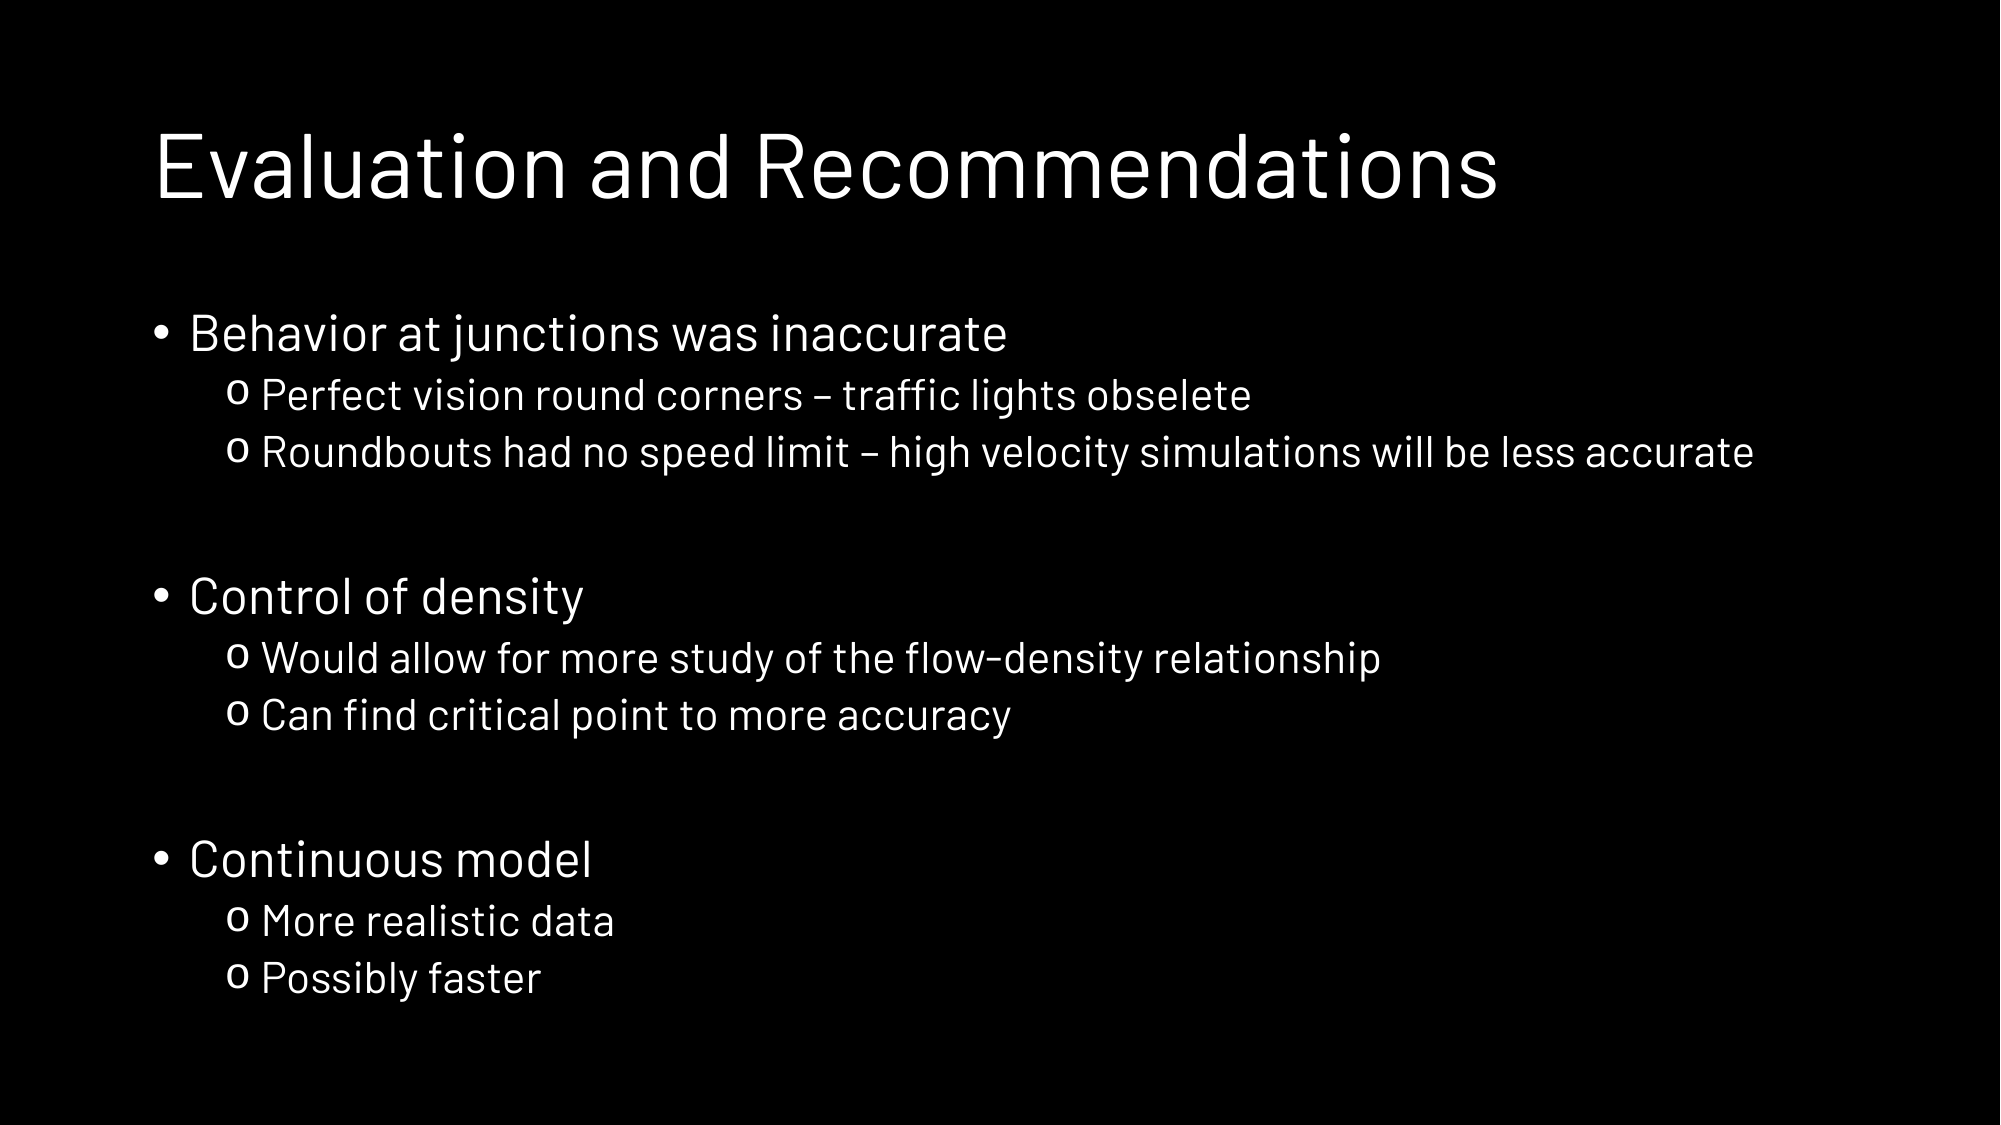

# Evaluation and Recommendations
Behavior at junctions was inaccurate
Perfect vision round corners – traffic lights obselete
Roundbouts had no speed limit – high velocity simulations will be less accurate

Control of density
Would allow for more study of the flow-density relationship
Can find critical point to more accuracy

Continuous model
More realistic data
Possibly faster